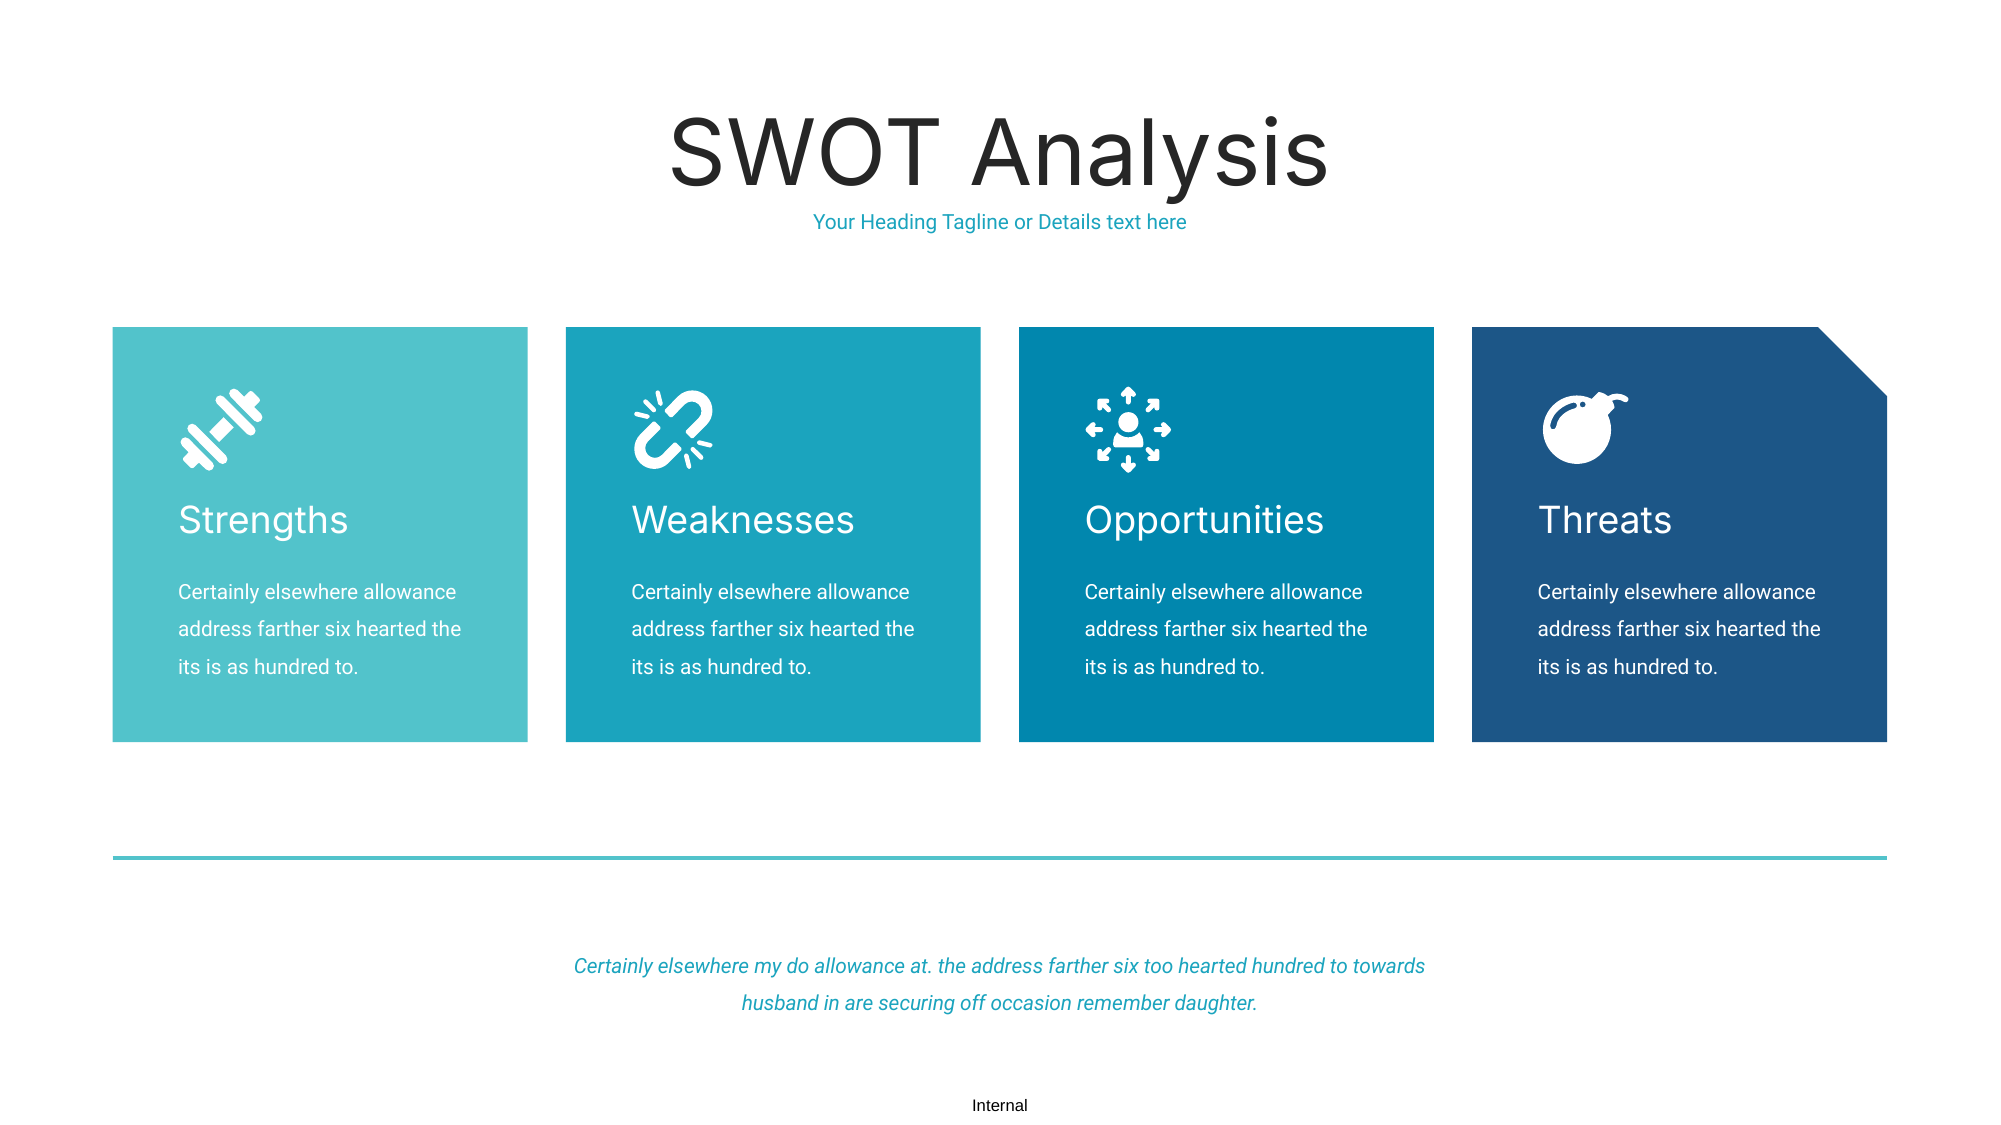

SWOT Analysis
Your Heading Tagline or Details text here

Strengths
Weaknesses
Opportunities
Threats
Certainly elsewhere allowance address farther six hearted the its is as hundred to.
Certainly elsewhere allowance address farther six hearted the its is as hundred to.
Certainly elsewhere allowance address farther six hearted the its is as hundred to.
Certainly elsewhere allowance address farther six hearted the its is as hundred to.
Certainly elsewhere my do allowance at. the address farther six too hearted hundred to towards husband in are securing off occasion remember daughter.